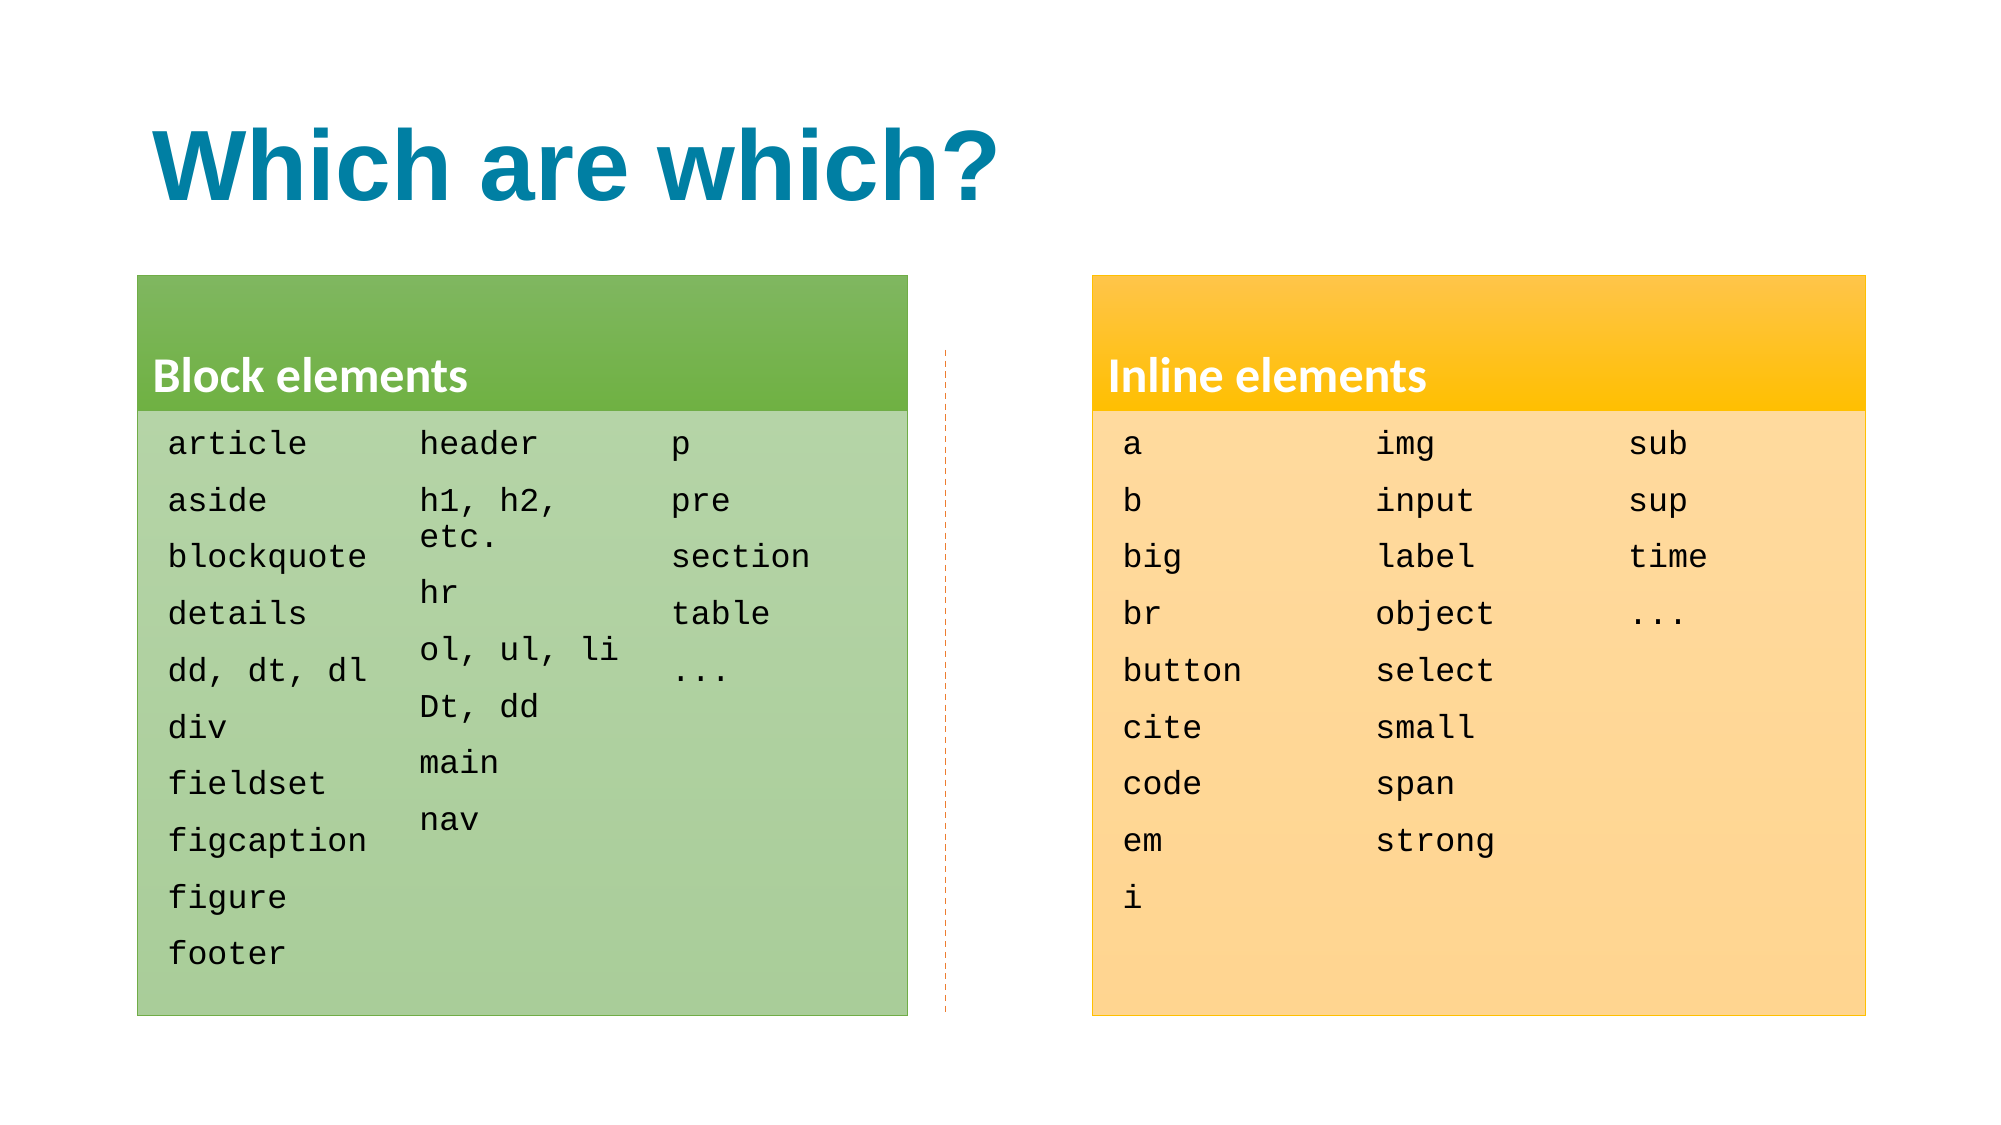

# Which are which?
Block elements
Inline elements
article
aside
blockquote
details
dd, dt, dl
div
fieldset
figcaption
figure
footer
header
h1, h2, etc.
hr
ol, ul, li
Dt, dd
main
nav

p
pre
section
table
...
a
b
big
br
button
cite
code
em
i

img
input
label
object
select
small
span
strong

sub
sup
time
...